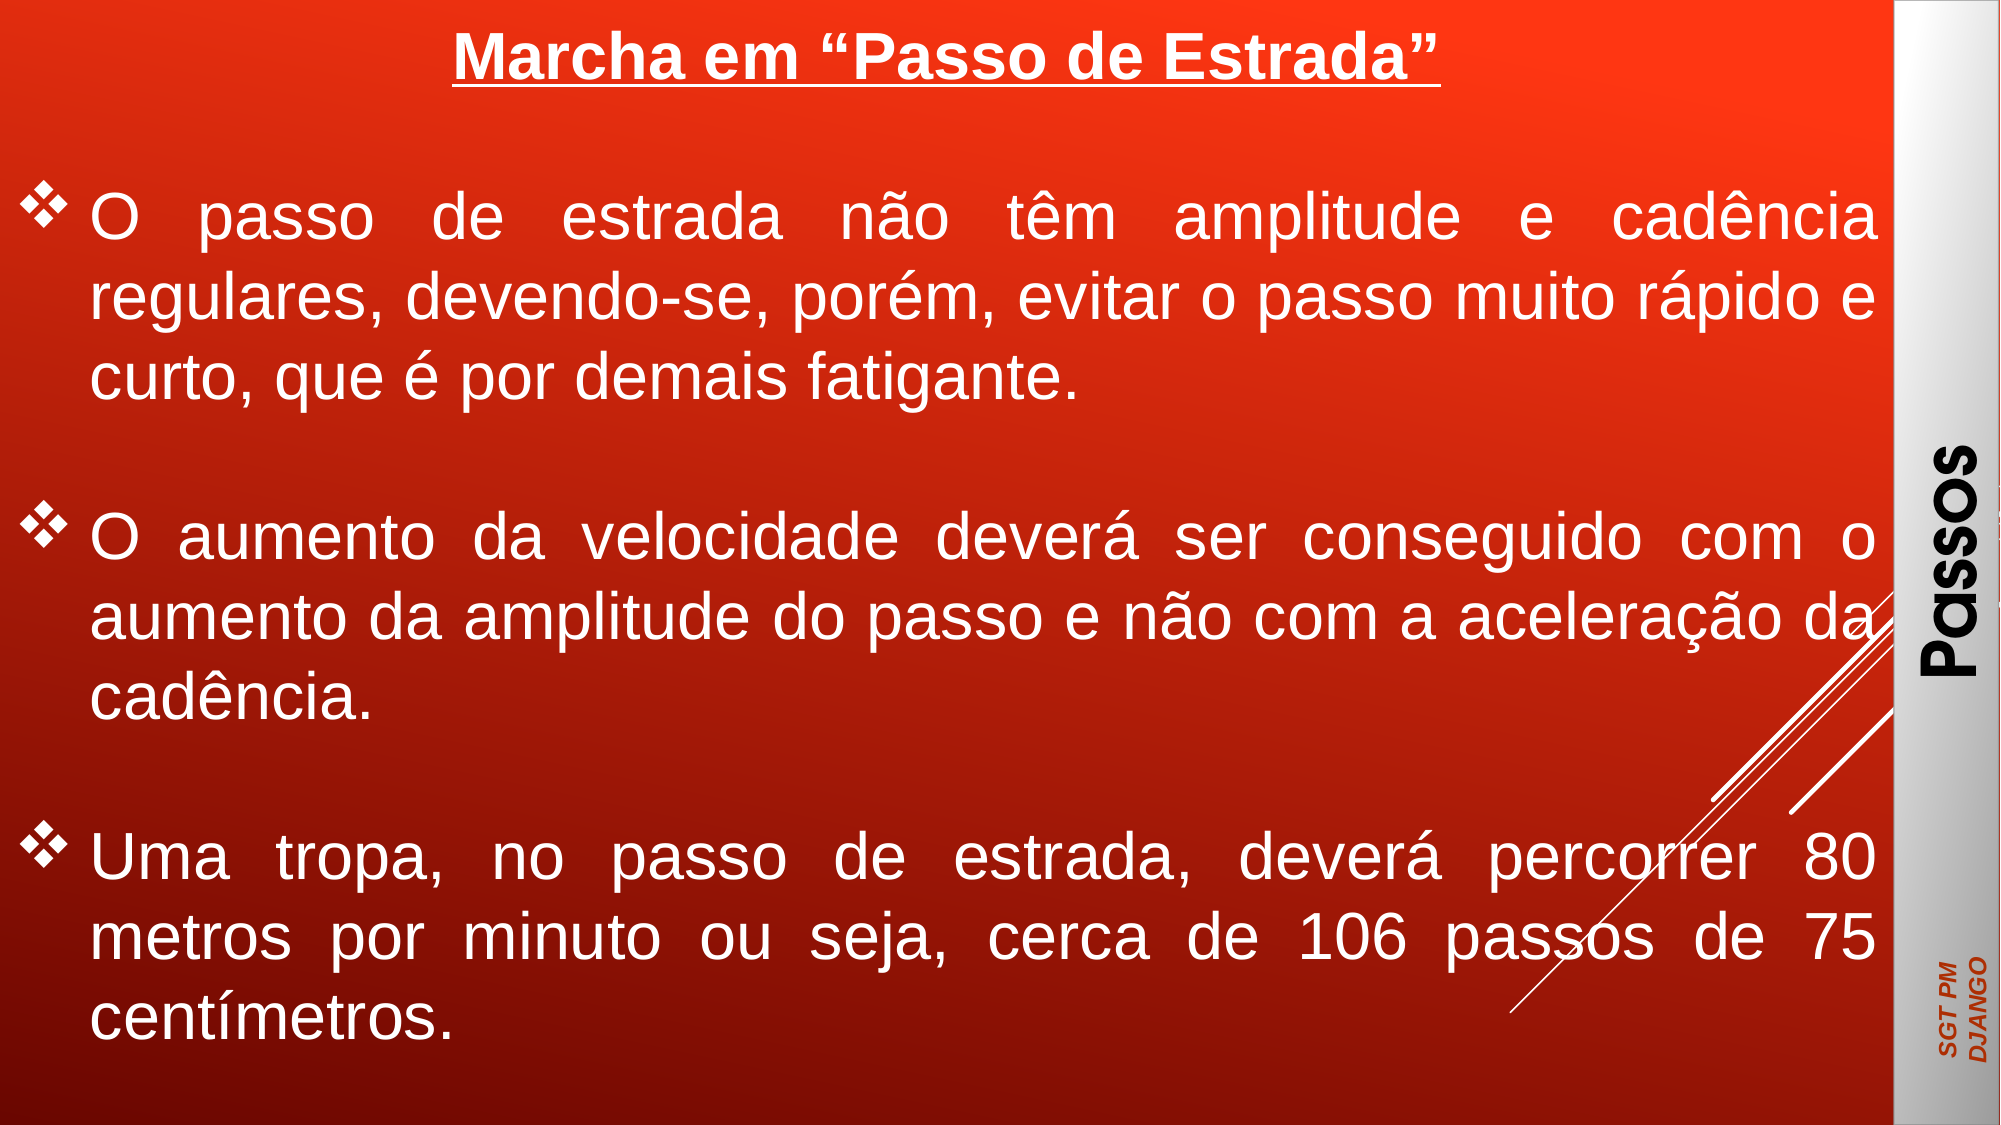

Marcha em “Passo de Estrada”

O passo de estrada não têm amplitude e cadência regulares, devendo-se, porém, evitar o passo muito rápido e curto, que é por demais fatigante.

O aumento da velocidade deverá ser conseguido com o aumento da amplitude do passo e não com a aceleração da cadência.

Uma tropa, no passo de estrada, deverá percorrer 80 metros por minuto ou seja, cerca de 106 passos de 75 centímetros.
Passos
SGT PM DJANGO